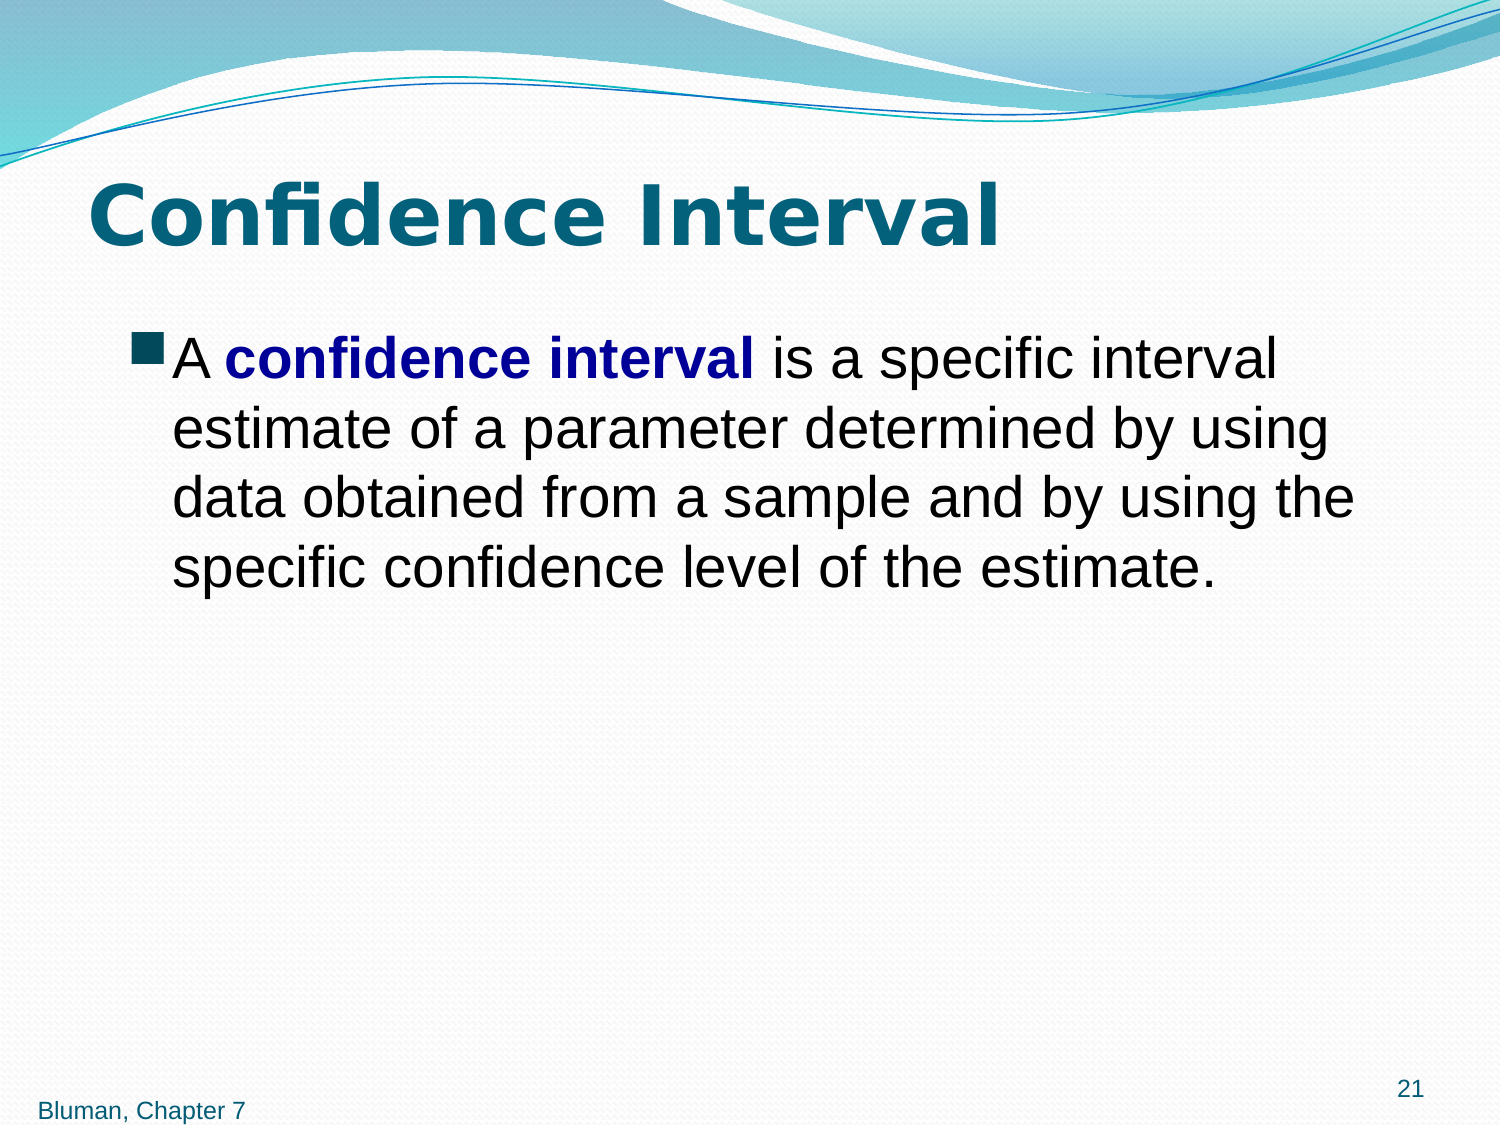

# Confidence Interval
A confidence interval is a specific interval estimate of a parameter determined by using data obtained from a sample and by using the specific confidence level of the estimate.
21
Bluman, Chapter 7